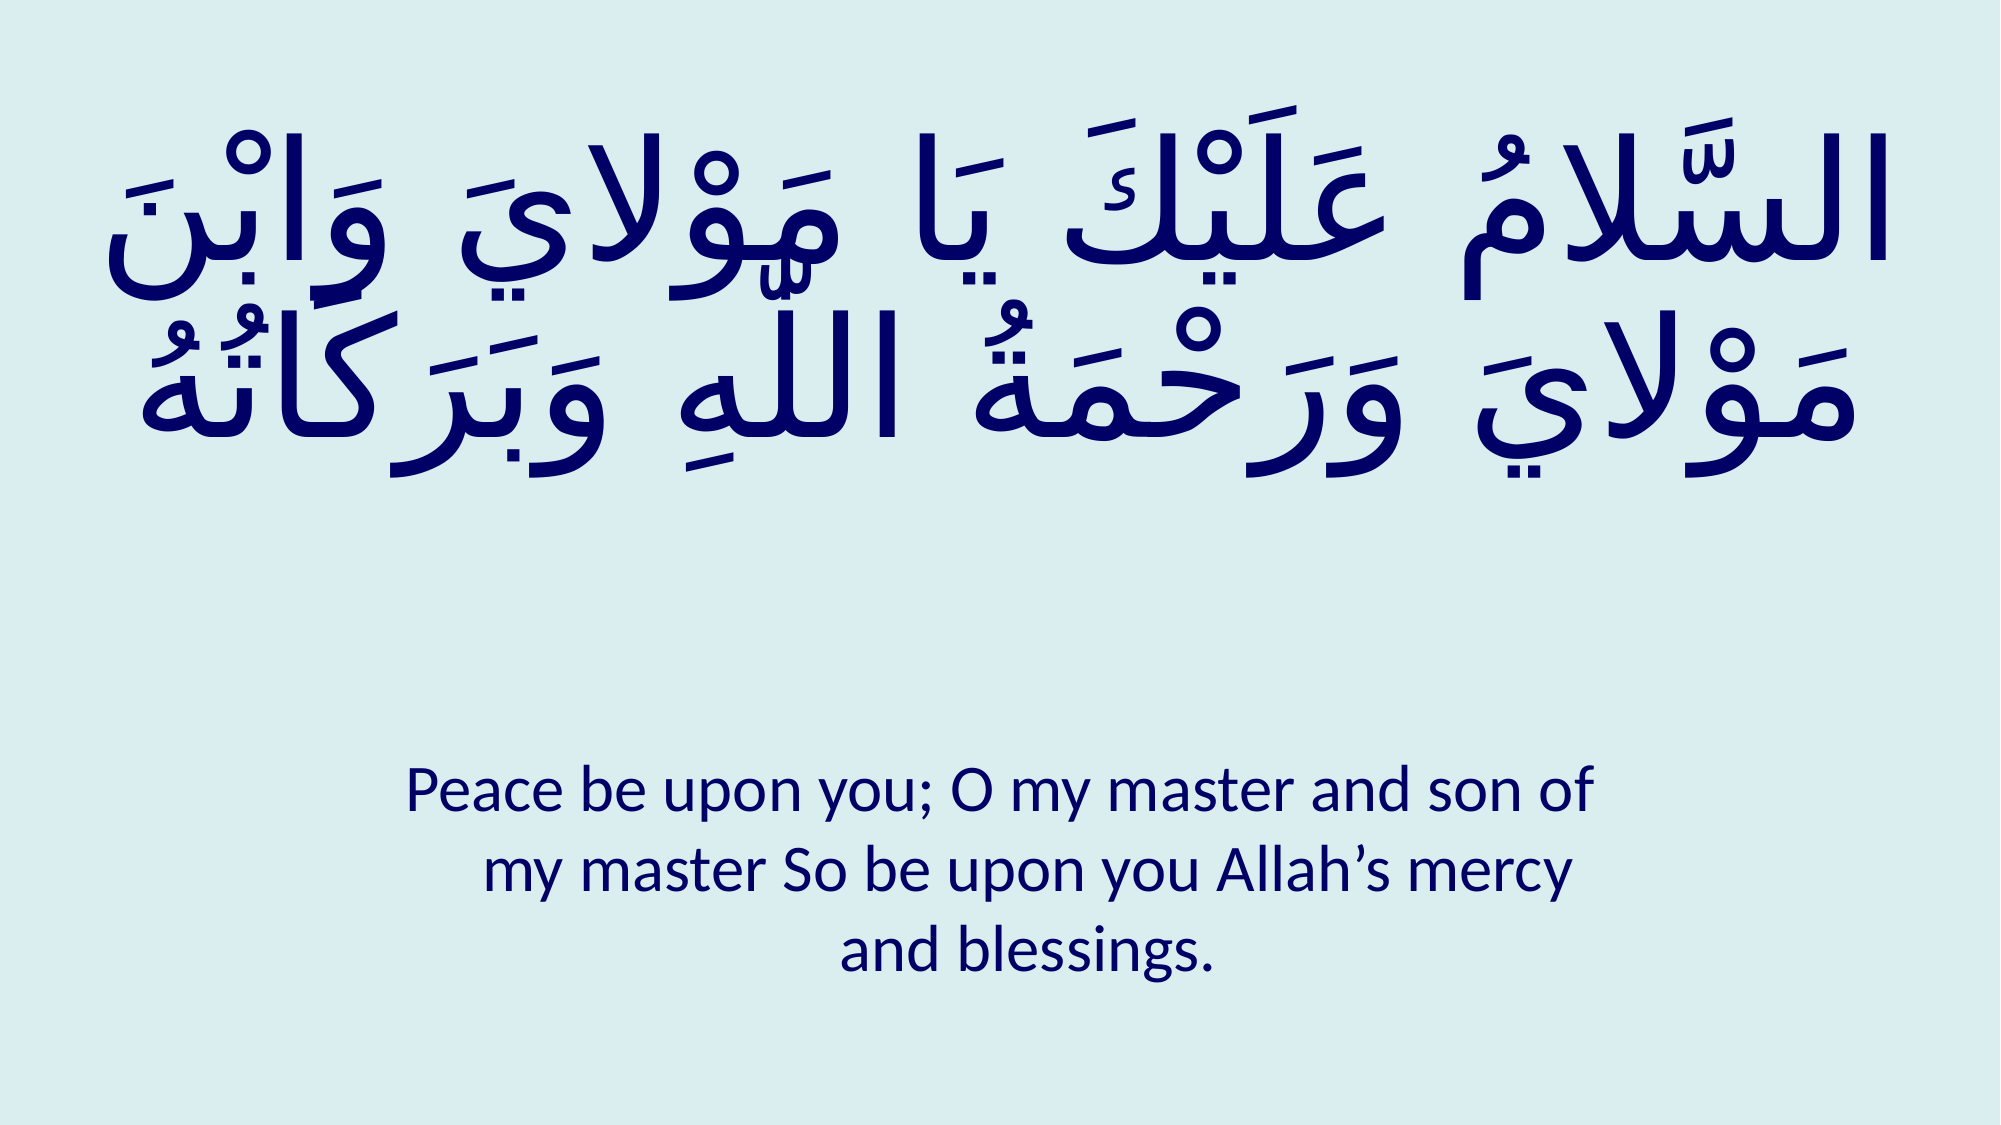

# السَّلامُ عَلَيْكَ يَا مَوْلايَ وَابْنَ مَوْلايَ وَرَحْمَةُ اللّٰهِ وَبَرَكَاتُهُ
Peace be upon you; O my master and son of my master So be upon you Allah’s mercy and blessings.